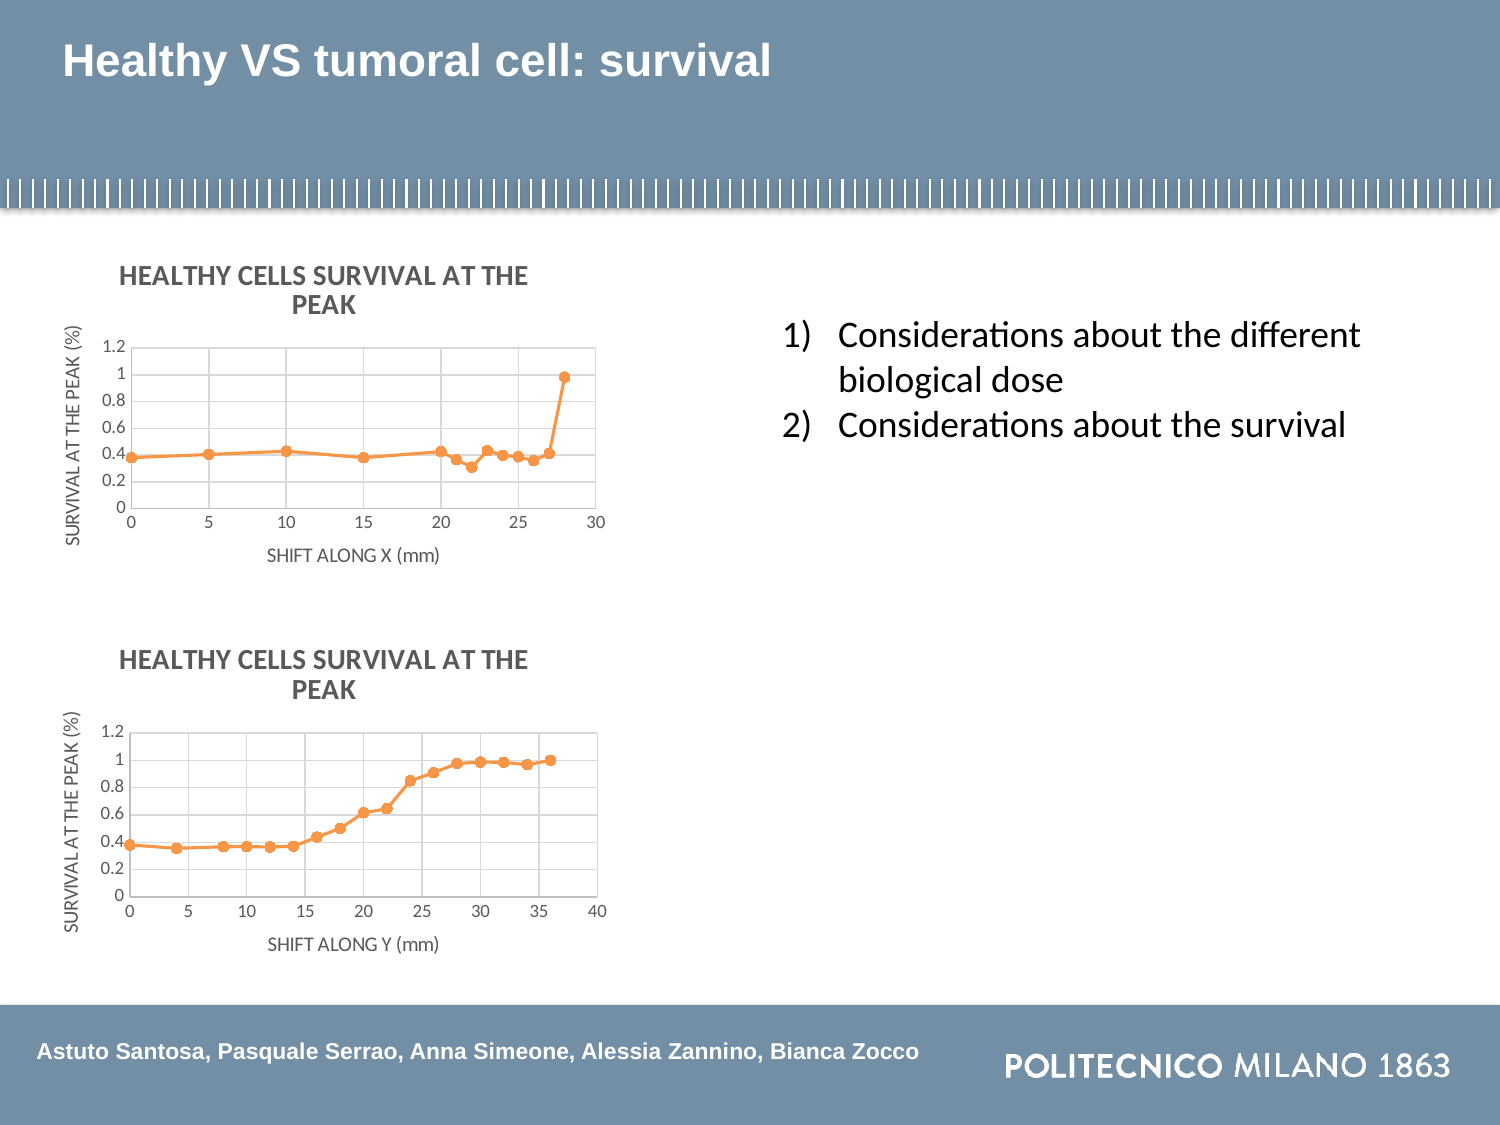

# Healthy VS tumoral cell: survival

### Chart: HEALTHY CELLS SURVIVAL AT THE PEAK

| Category |  |
|---|---|
Considerations about the different biological dose
Considerations about the survival

### Chart: HEALTHY CELLS SURVIVAL AT THE PEAK

| Category |  |
|---|---|